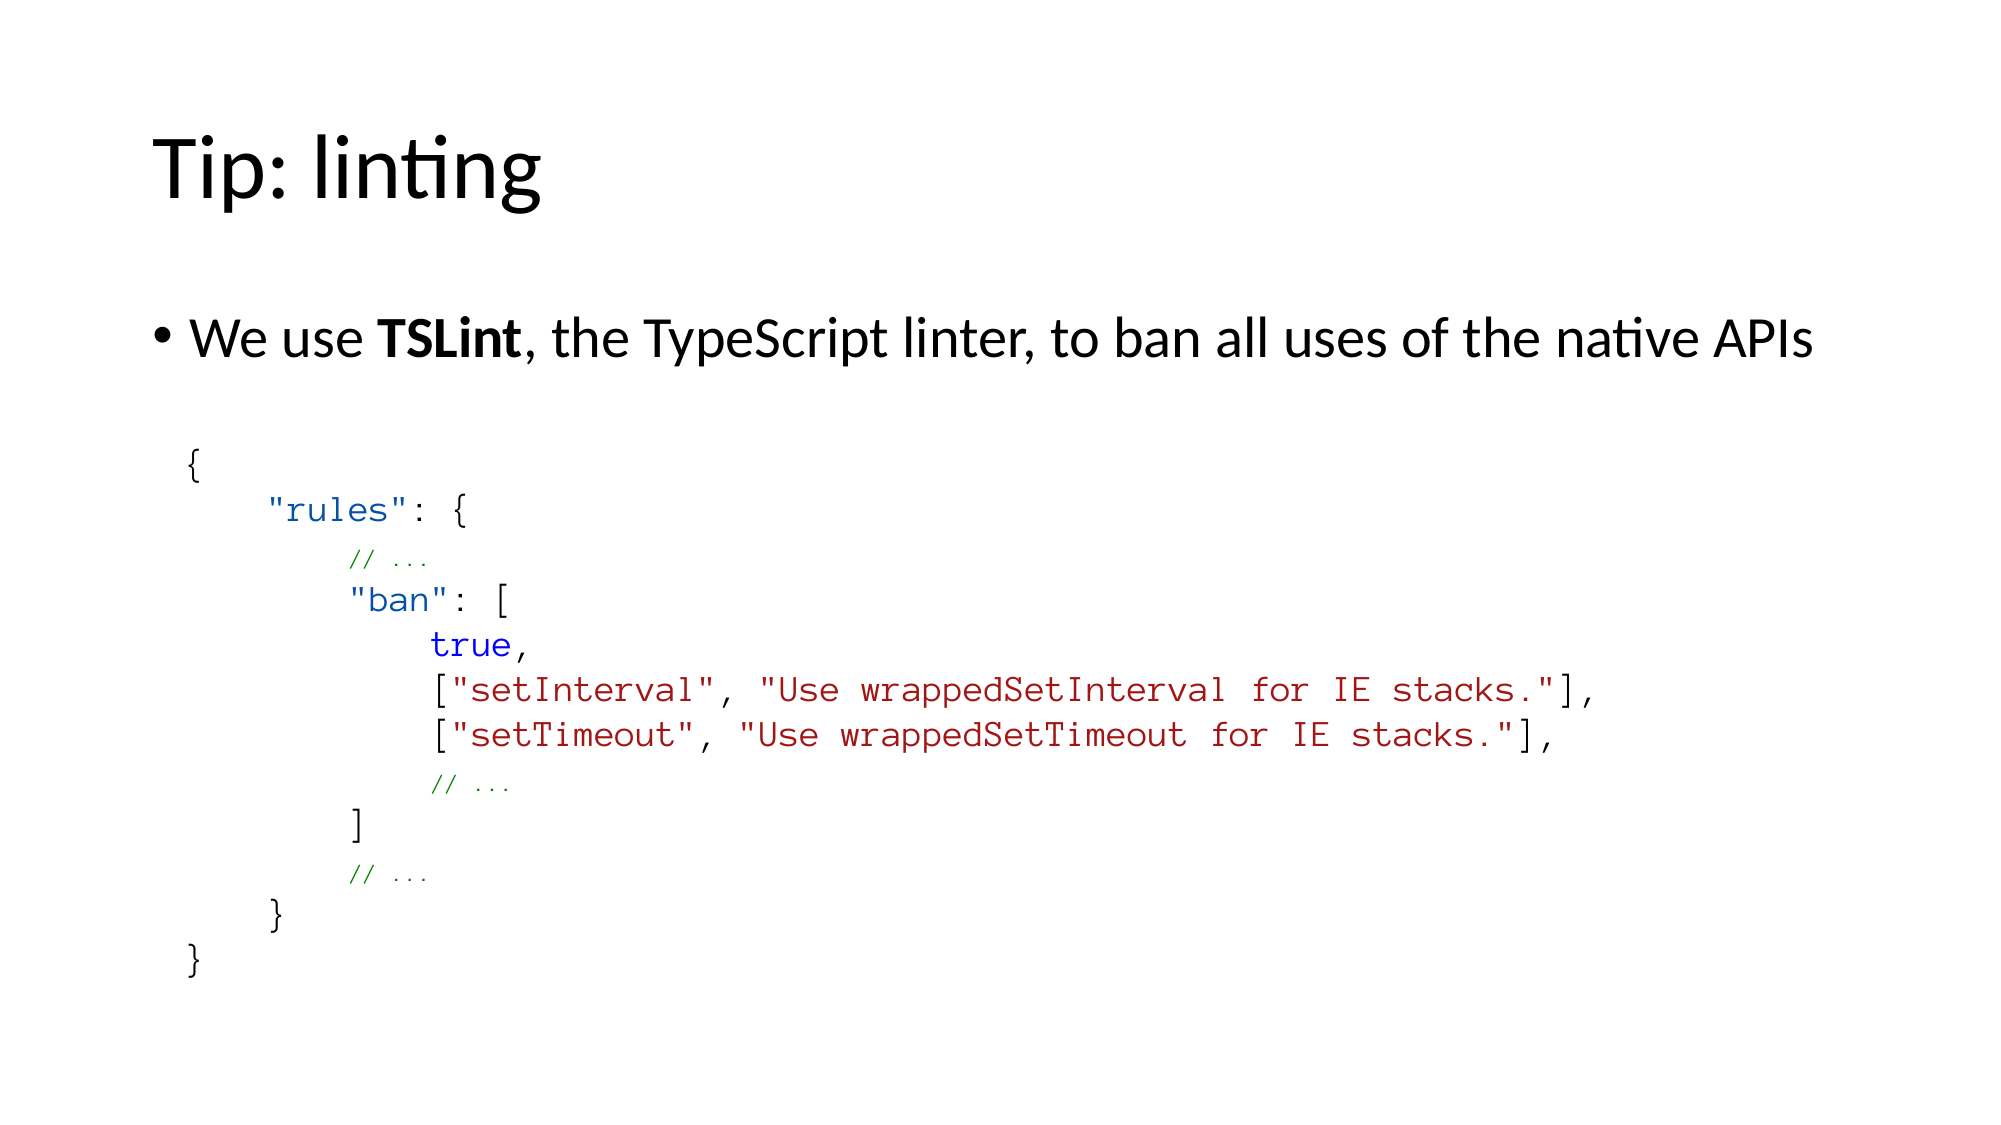

# Tip: linting
We use TSLint, the TypeScript linter, to ban all uses of the native APIs
{
    "rules": {
        // ...
        "ban": [
            true,
            ["setInterval", "Use wrappedSetInterval for IE stacks."],
            ["setTimeout", "Use wrappedSetTimeout for IE stacks."],
            // ...
        ]
        // ...
    }
}